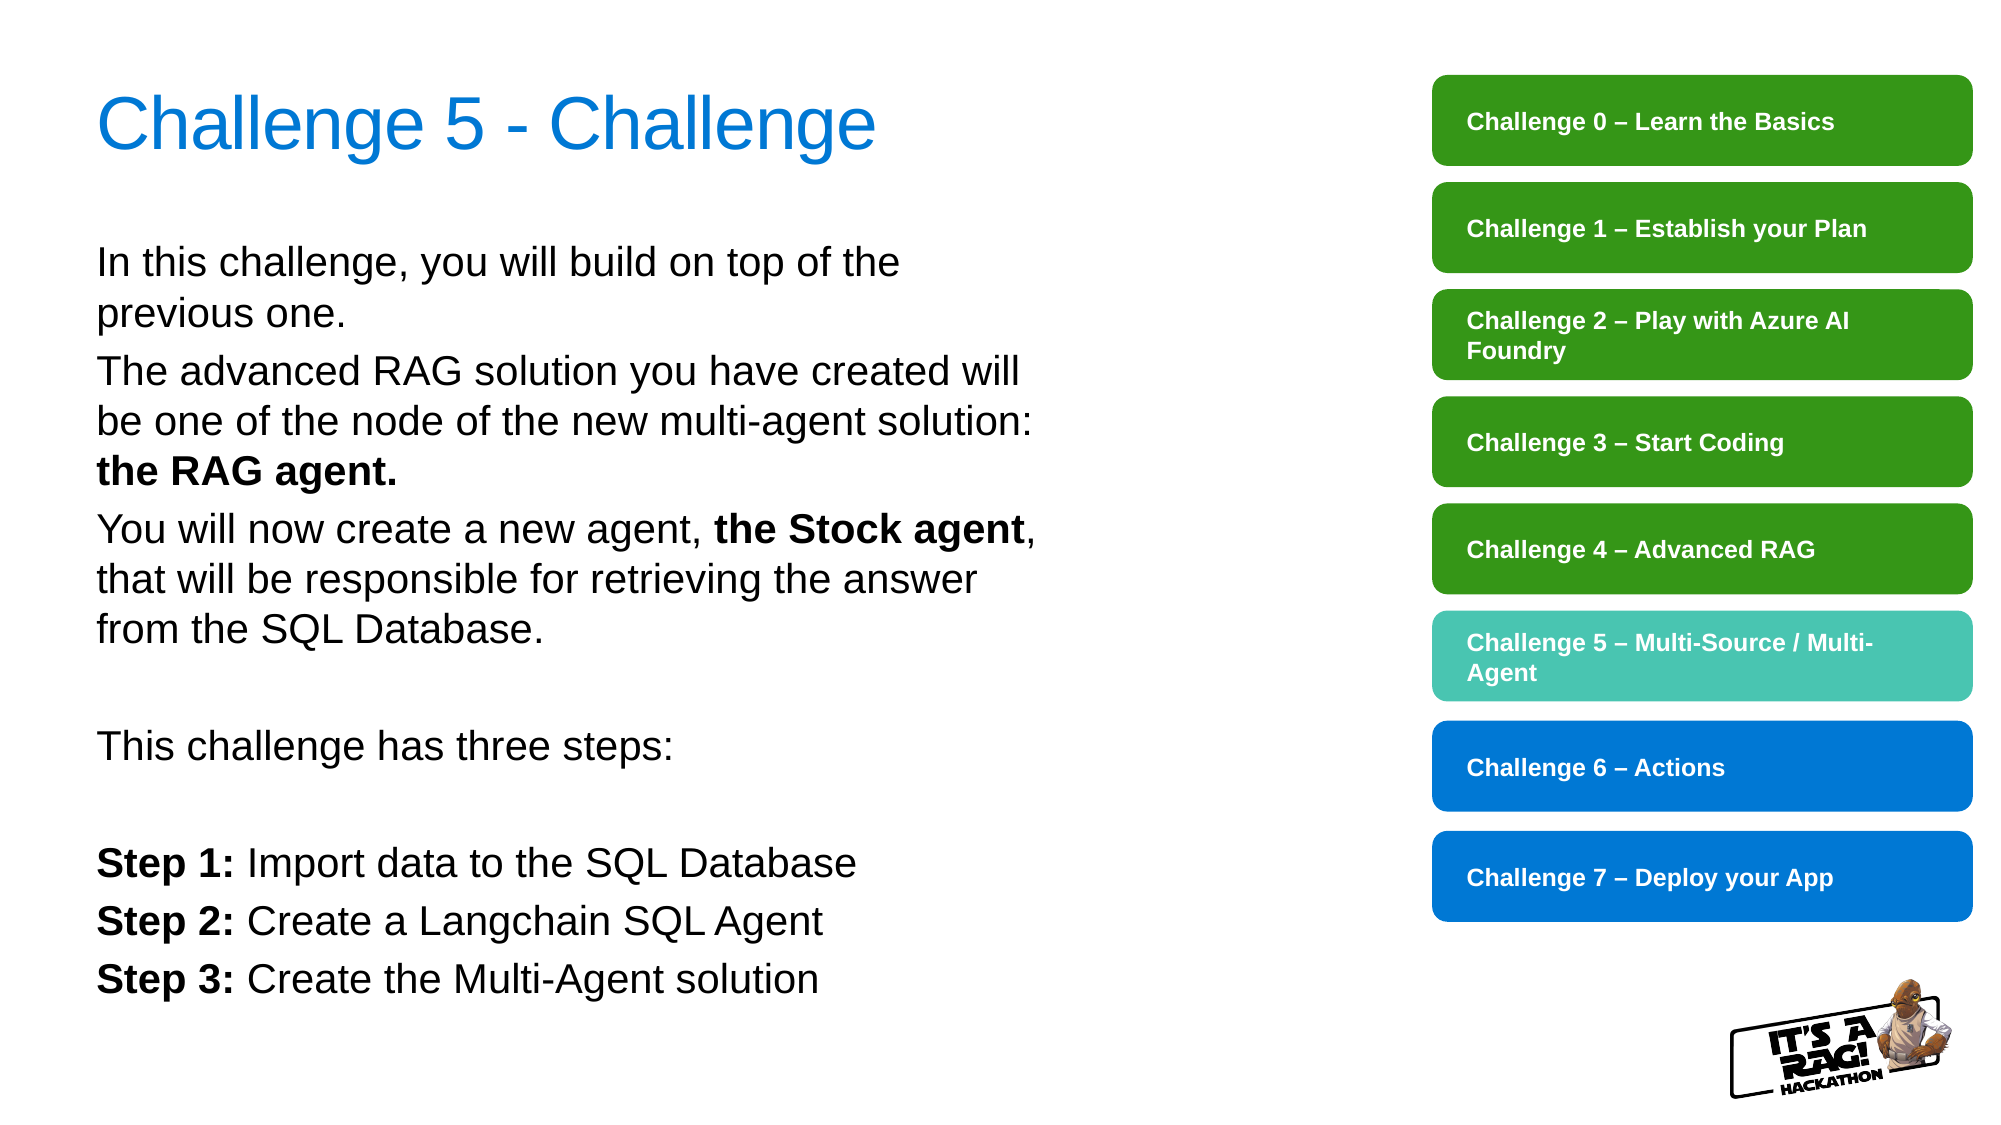

# Challenge 5 - Challenge
Challenge 0 – Learn the Basics
Challenge 1 – Establish your Plan
In this challenge, you will build on top of the previous one.
The advanced RAG solution you have created will be one of the node of the new multi-agent solution: the RAG agent.
You will now create a new agent, the Stock agent, that will be responsible for retrieving the answer from the SQL Database.

This challenge has three steps:

Step 1: Import data to the SQL Database
Step 2: Create a Langchain SQL Agent
Step 3: Create the Multi-Agent solution
Challenge 2 – Play with Azure AI Foundry
Challenge 3 – Start Coding
Challenge 4 – Advanced RAG
Challenge 5 – Multi-Source / Multi-Agent
Challenge 6 – Actions
Challenge 7 – Deploy your App